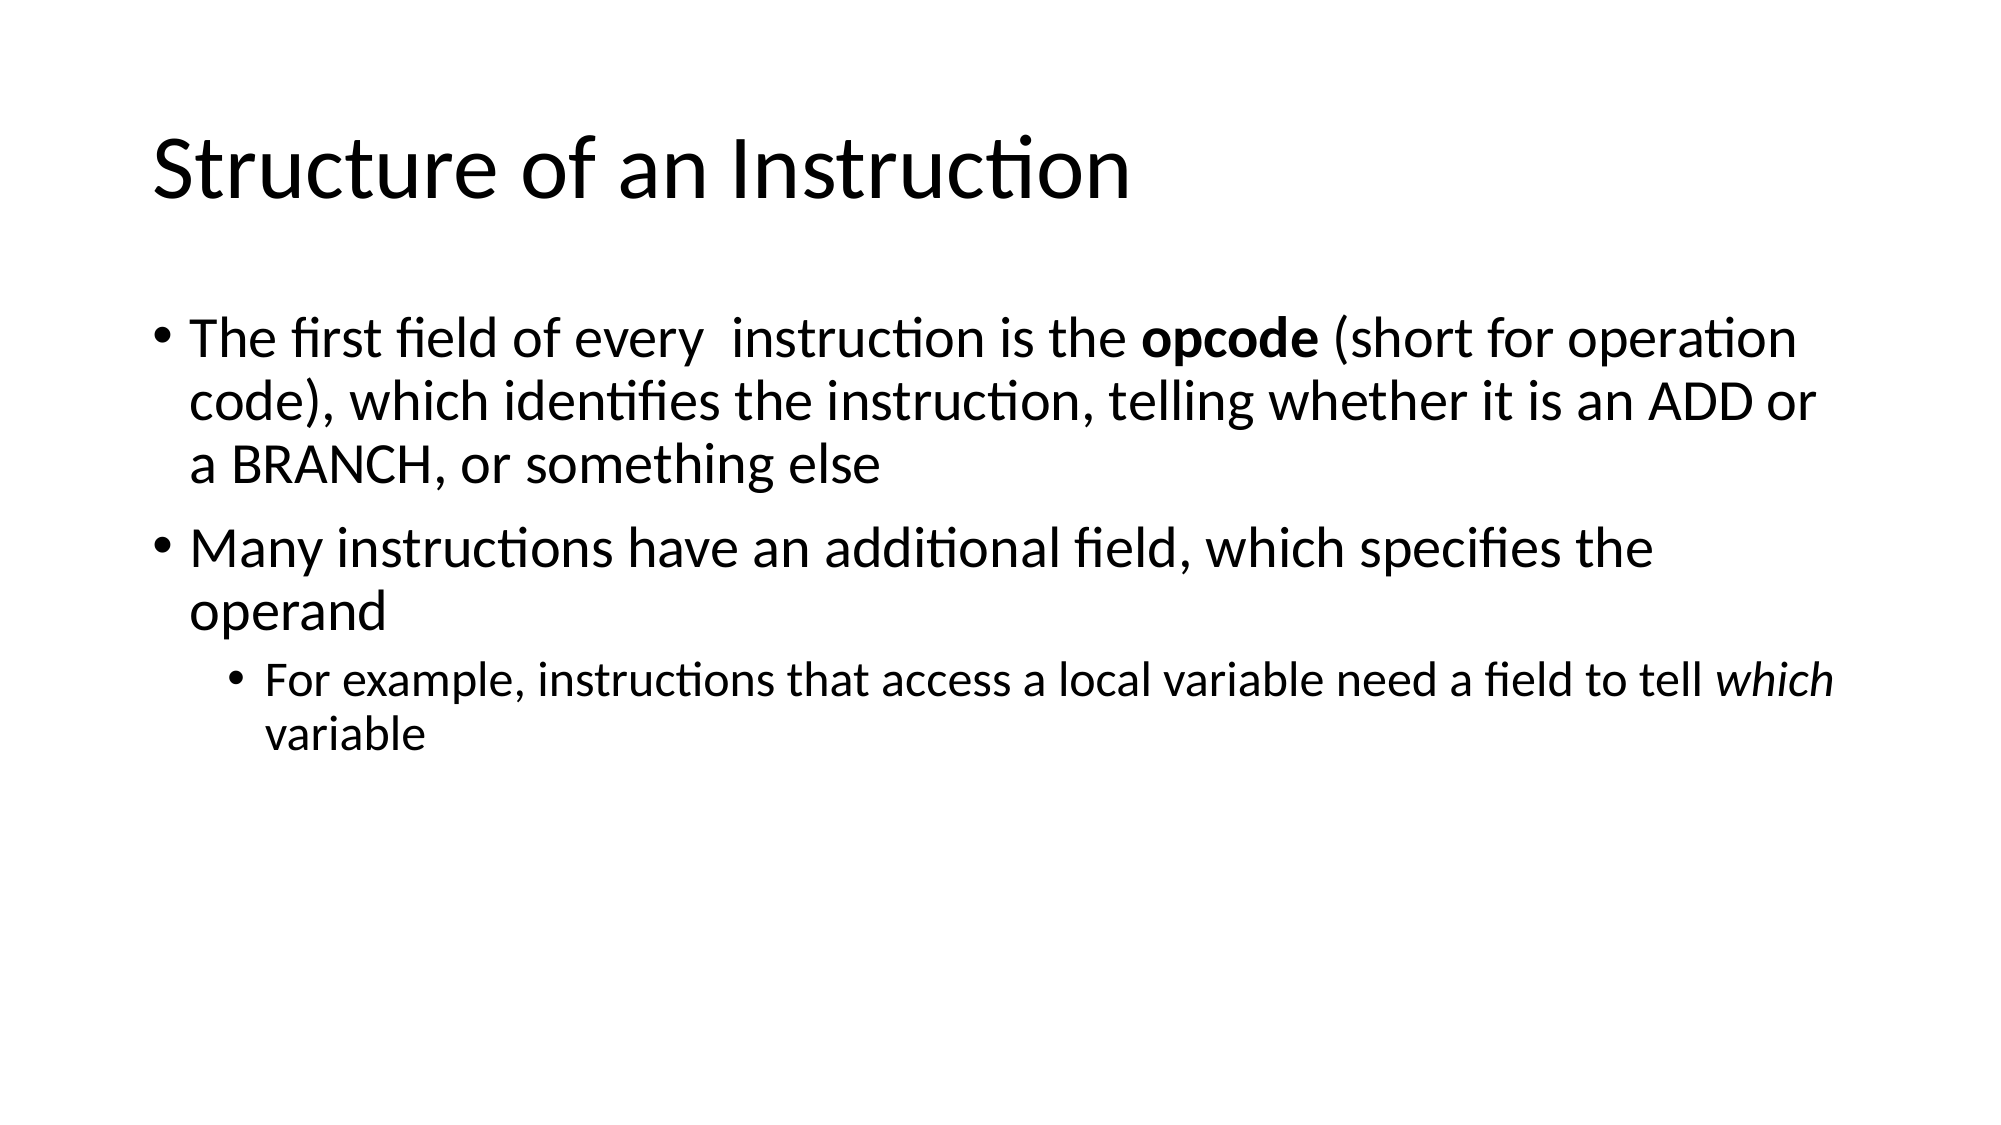

# Structure of an Instruction
The first field of every  instruction is the opcode (short for operation code), which identifies the instruction, telling whether it is an ADD or a BRANCH, or something else
Many instructions have an additional field, which specifies the operand
For example, instructions that access a local variable need a field to tell which variable